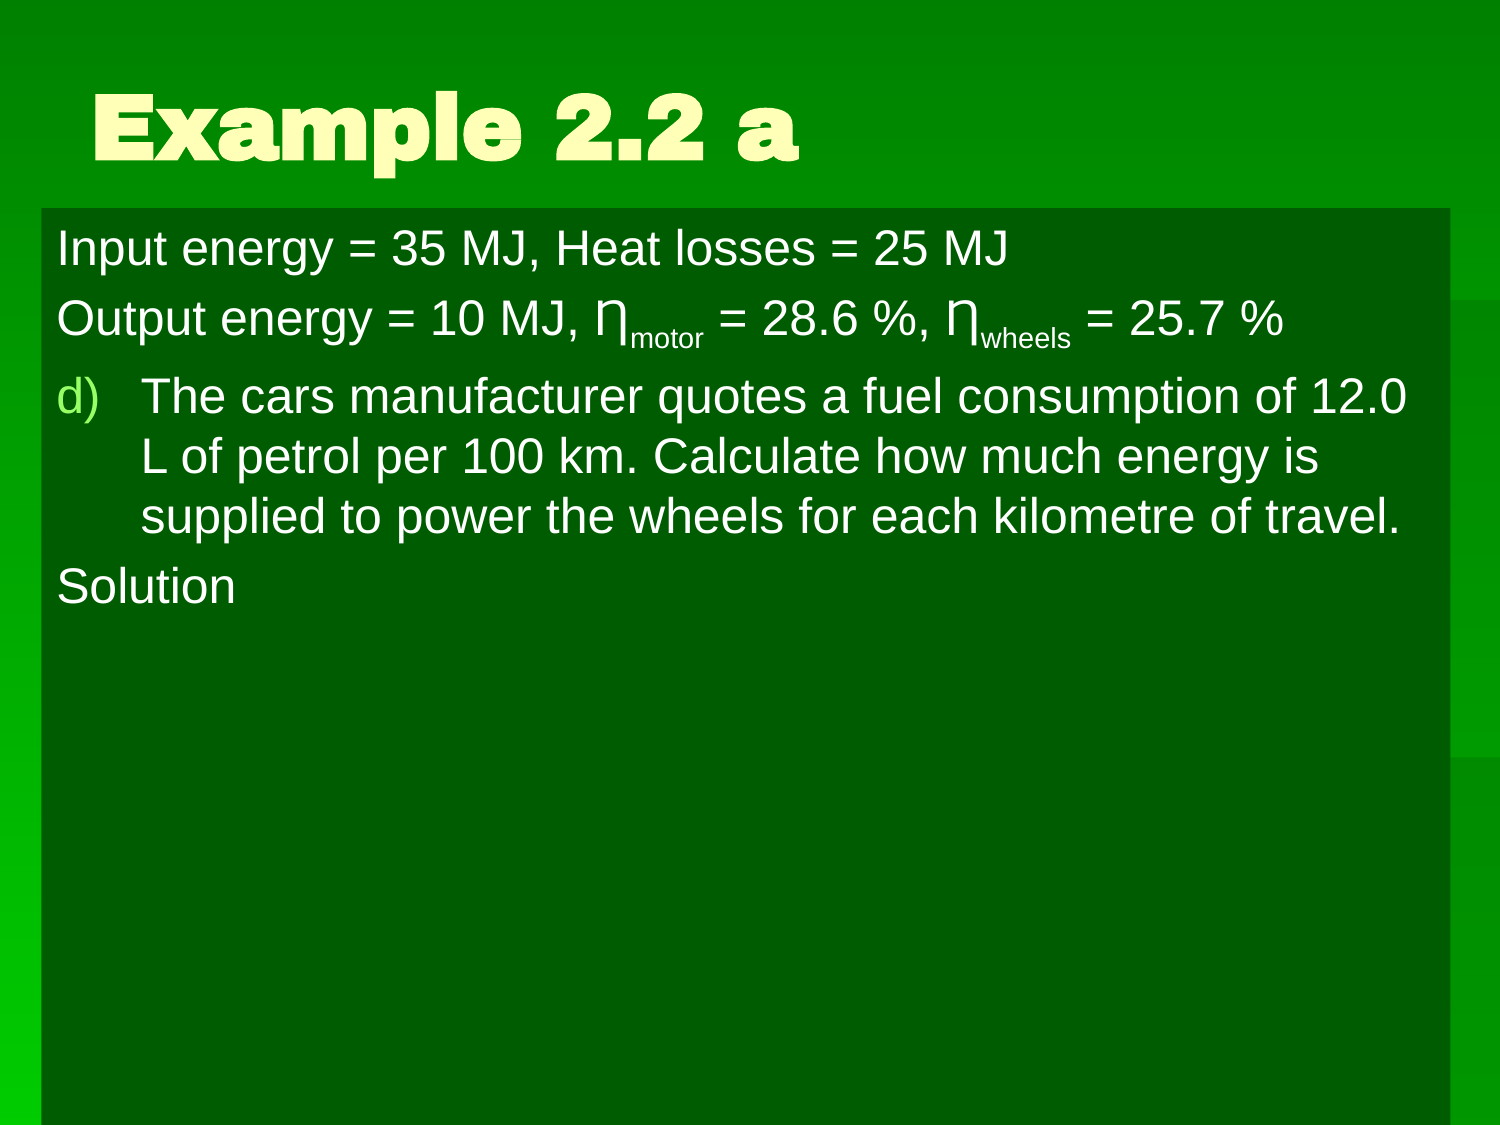

# Example 2.2 a
Input energy = 35 MJ, Heat losses = 25 MJ
Output energy = 10 MJ, Ƞmotor = 28.6 %, Ƞwheels = 25.7 %
The cars manufacturer quotes a fuel consumption of 12.0 L of petrol per 100 km. Calculate how much energy is supplied to power the wheels for each kilometre of travel.
Solution